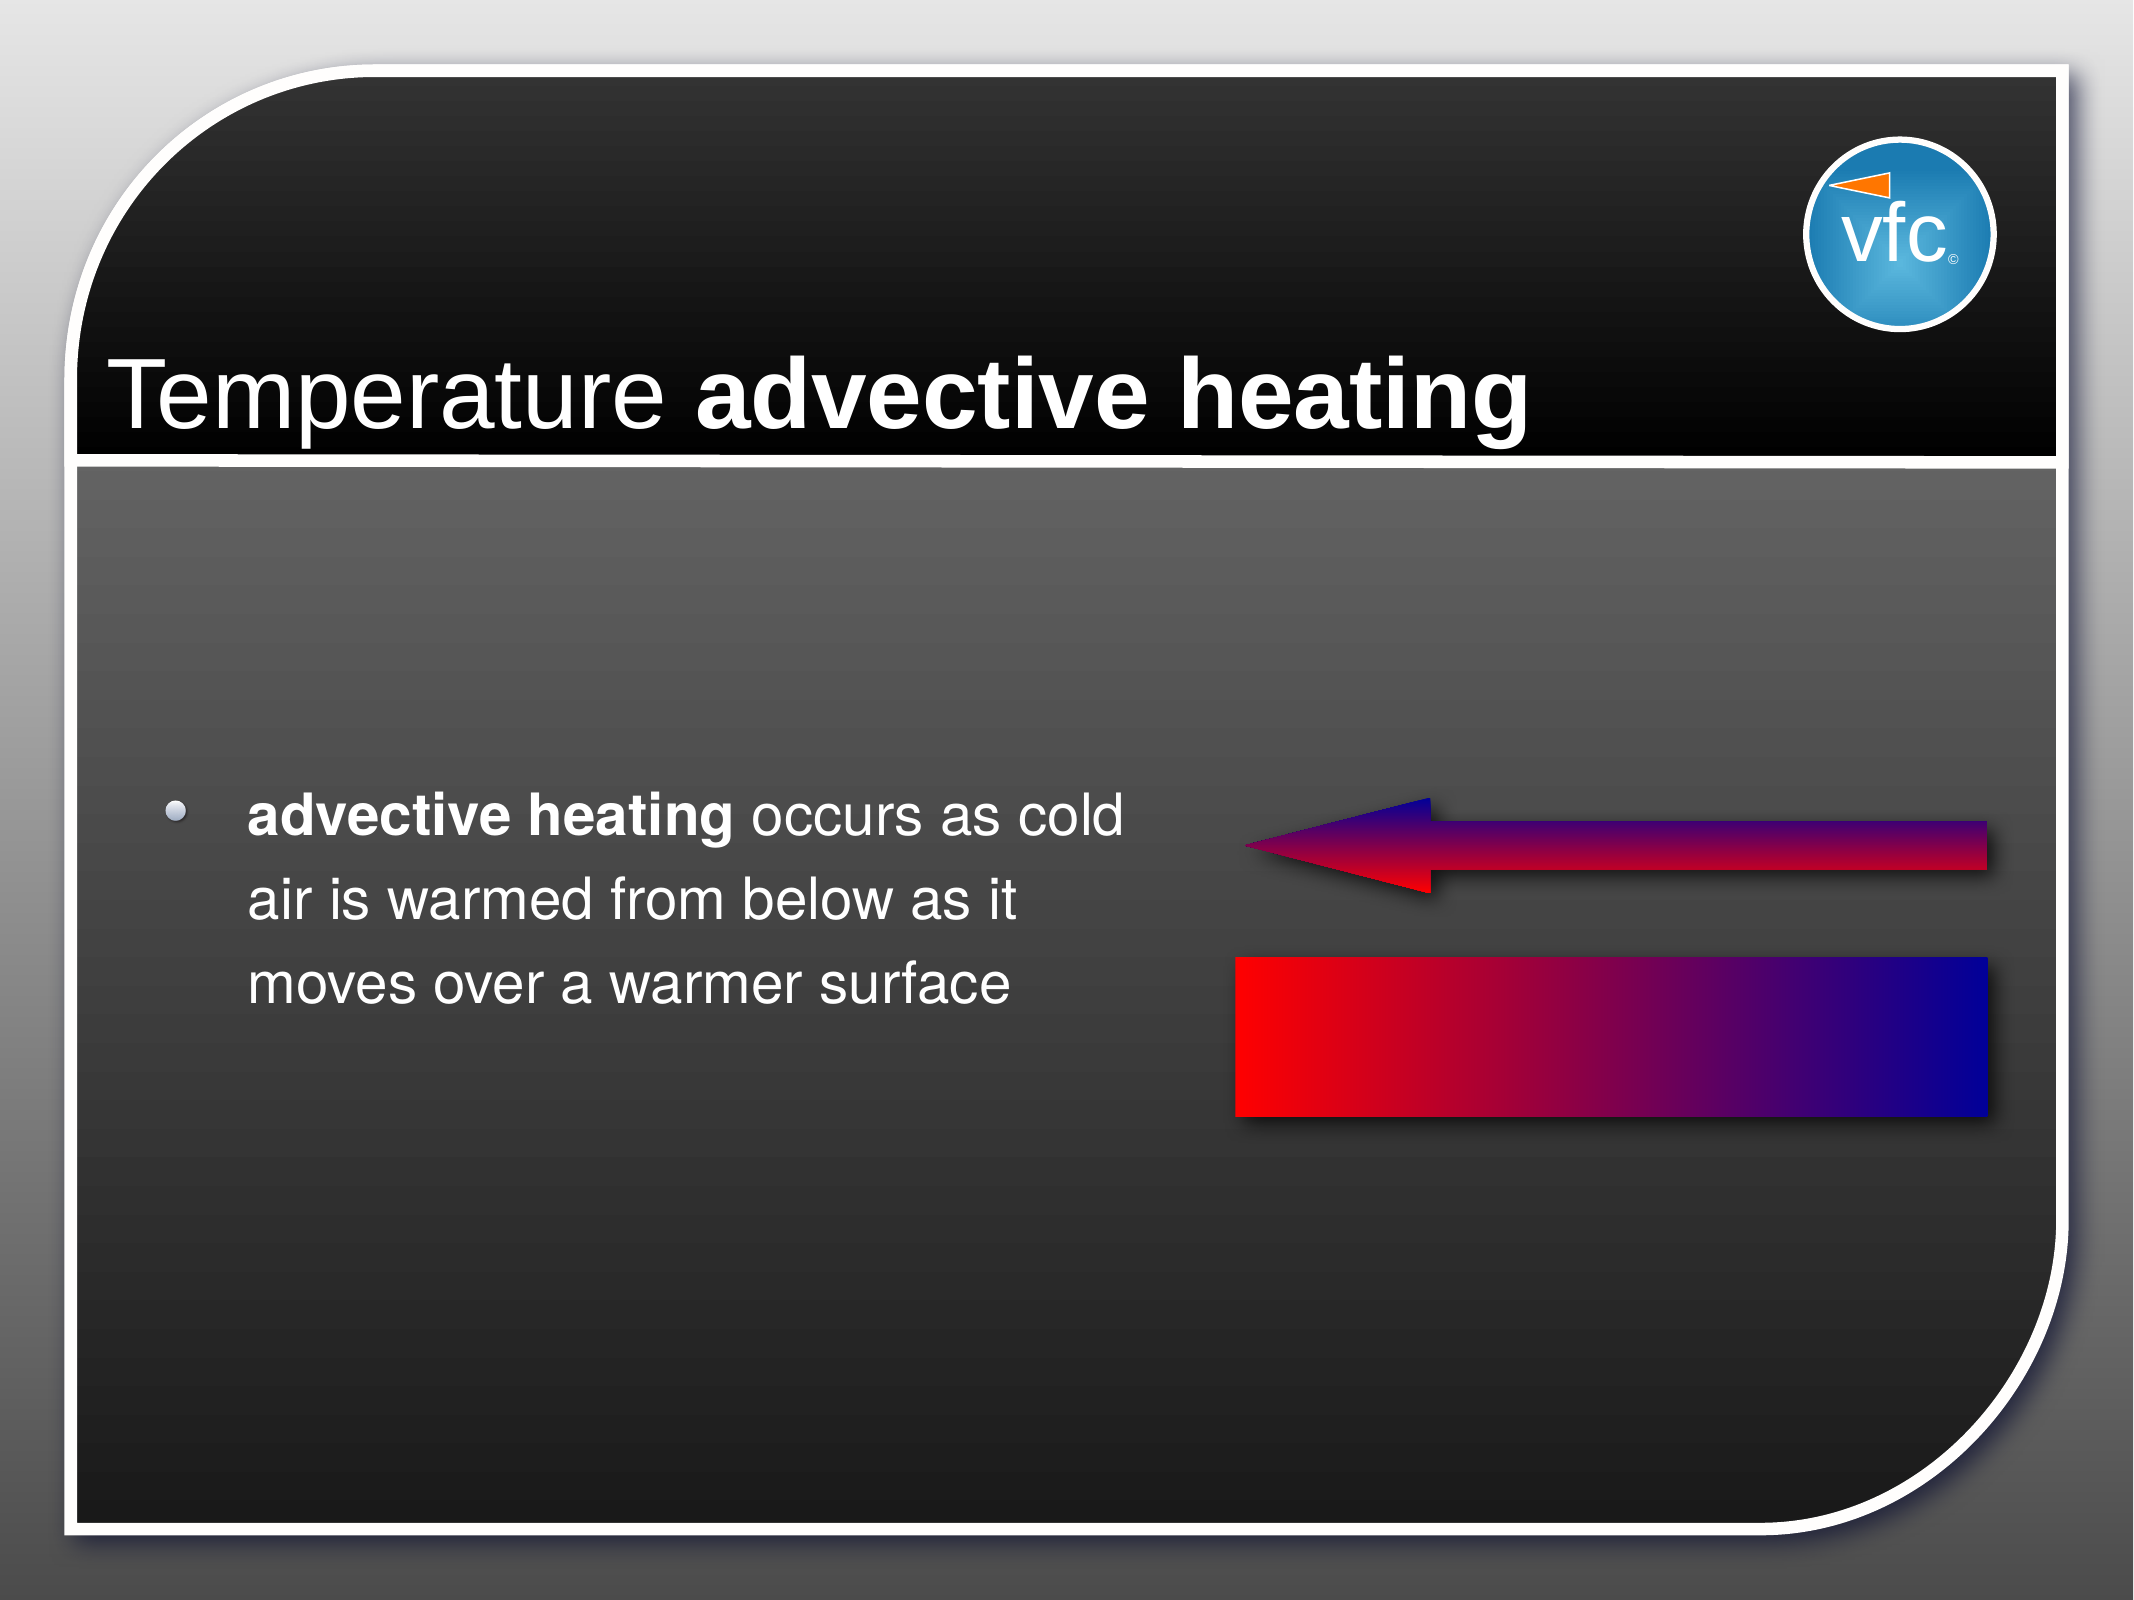

vfc©

# Temperature advective heating

advective heating occurs as cold air is warmed from below as it moves over a warmer surface